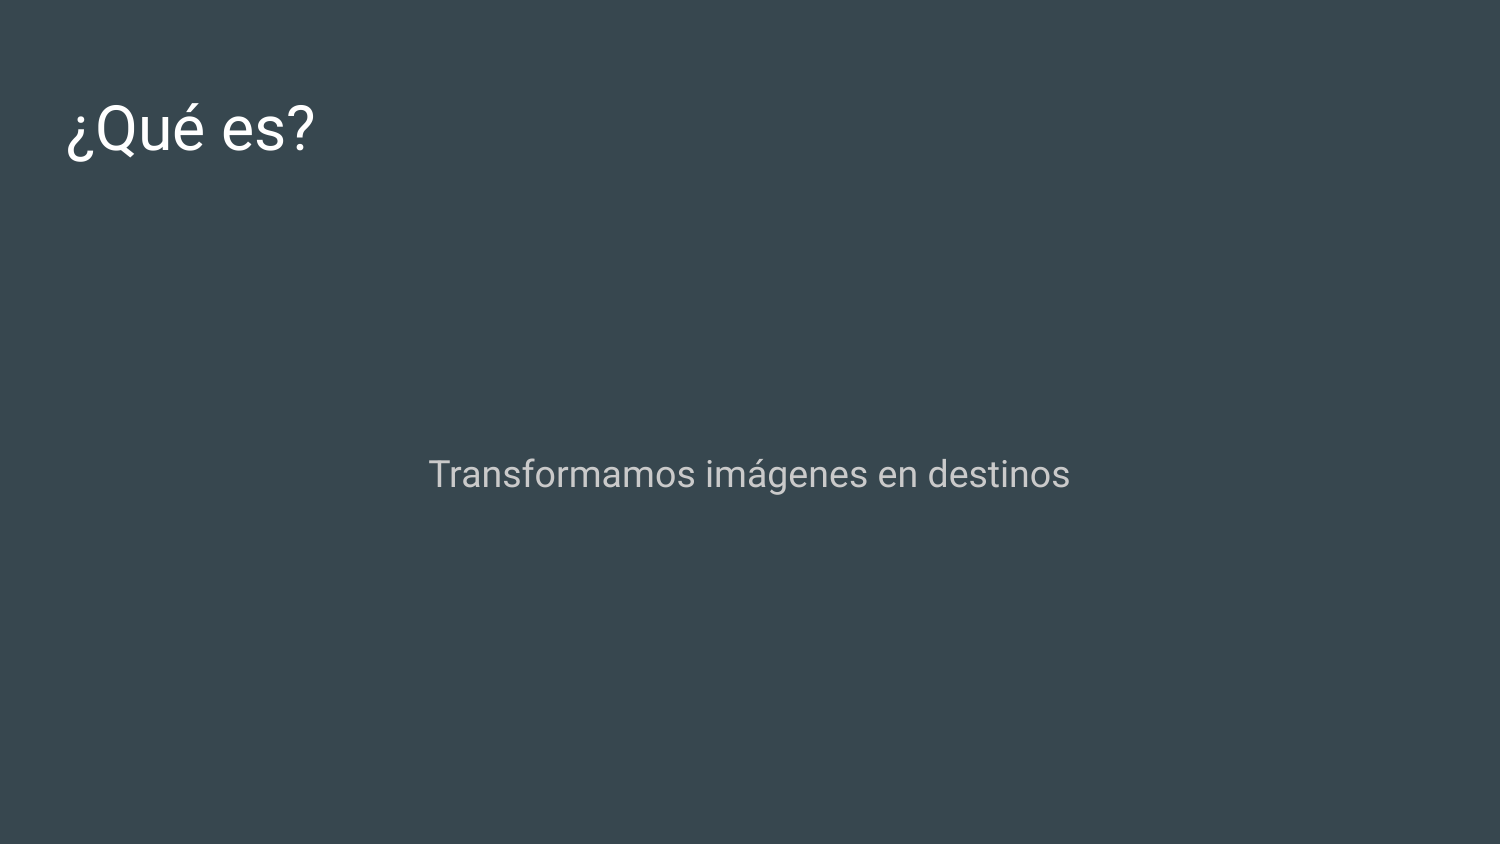

# ¿Qué es?
Transformamos imágenes en destinos